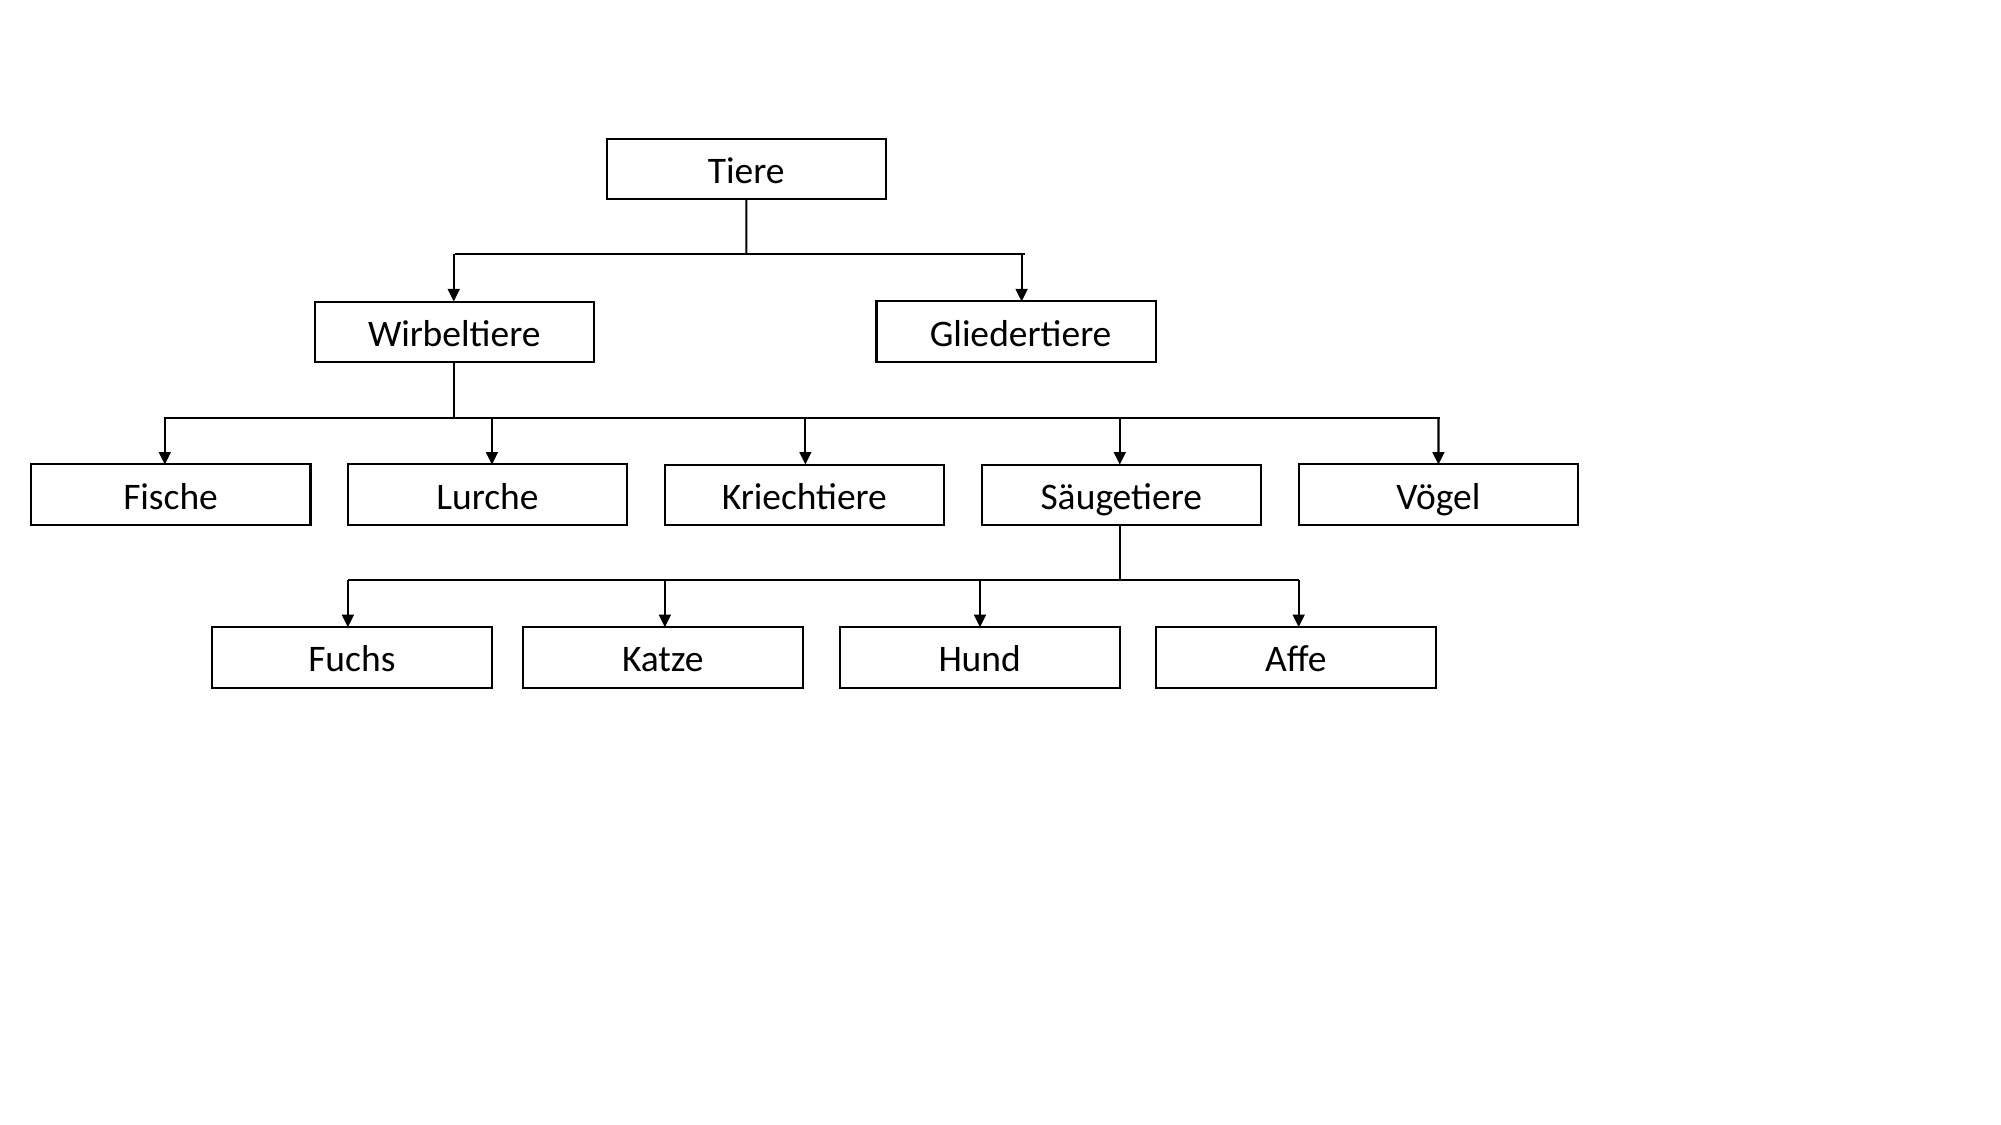

Tiere

Gliedertiere

Wirbeltiere

Fische
Lurche
Vögel

Kriechtiere
Säugetiere

Fuchs
Katze
Hund
Affe